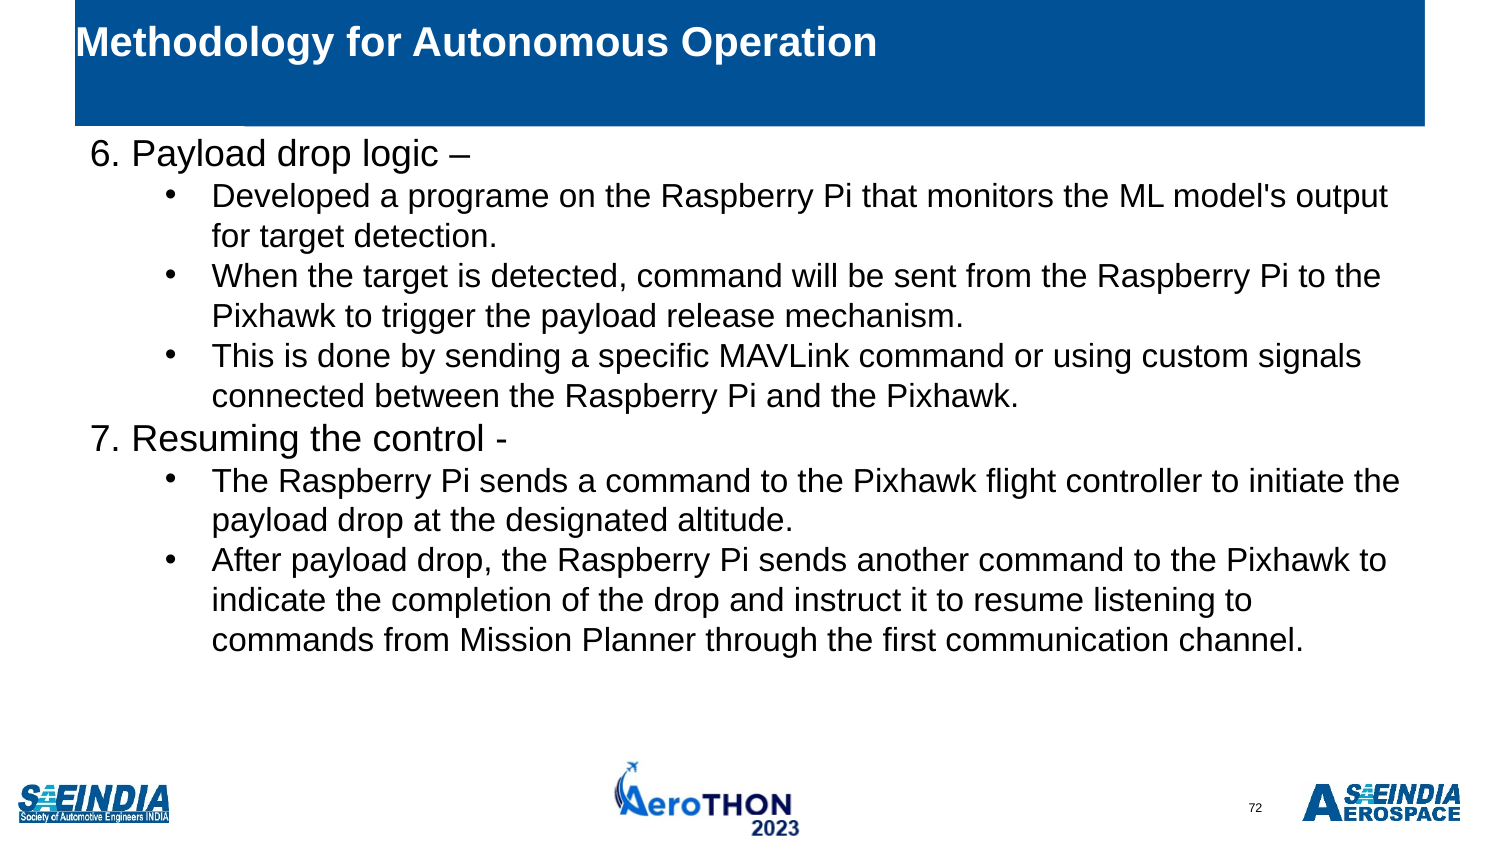

# Methodology for Autonomous Operation
6. Payload drop logic –
Developed a programe on the Raspberry Pi that monitors the ML model's output for target detection.
When the target is detected, command will be sent from the Raspberry Pi to the Pixhawk to trigger the payload release mechanism.
This is done by sending a specific MAVLink command or using custom signals connected between the Raspberry Pi and the Pixhawk.
7. Resuming the control -
The Raspberry Pi sends a command to the Pixhawk flight controller to initiate the payload drop at the designated altitude.
After payload drop, the Raspberry Pi sends another command to the Pixhawk to indicate the completion of the drop and instruct it to resume listening to commands from Mission Planner through the first communication channel.
72